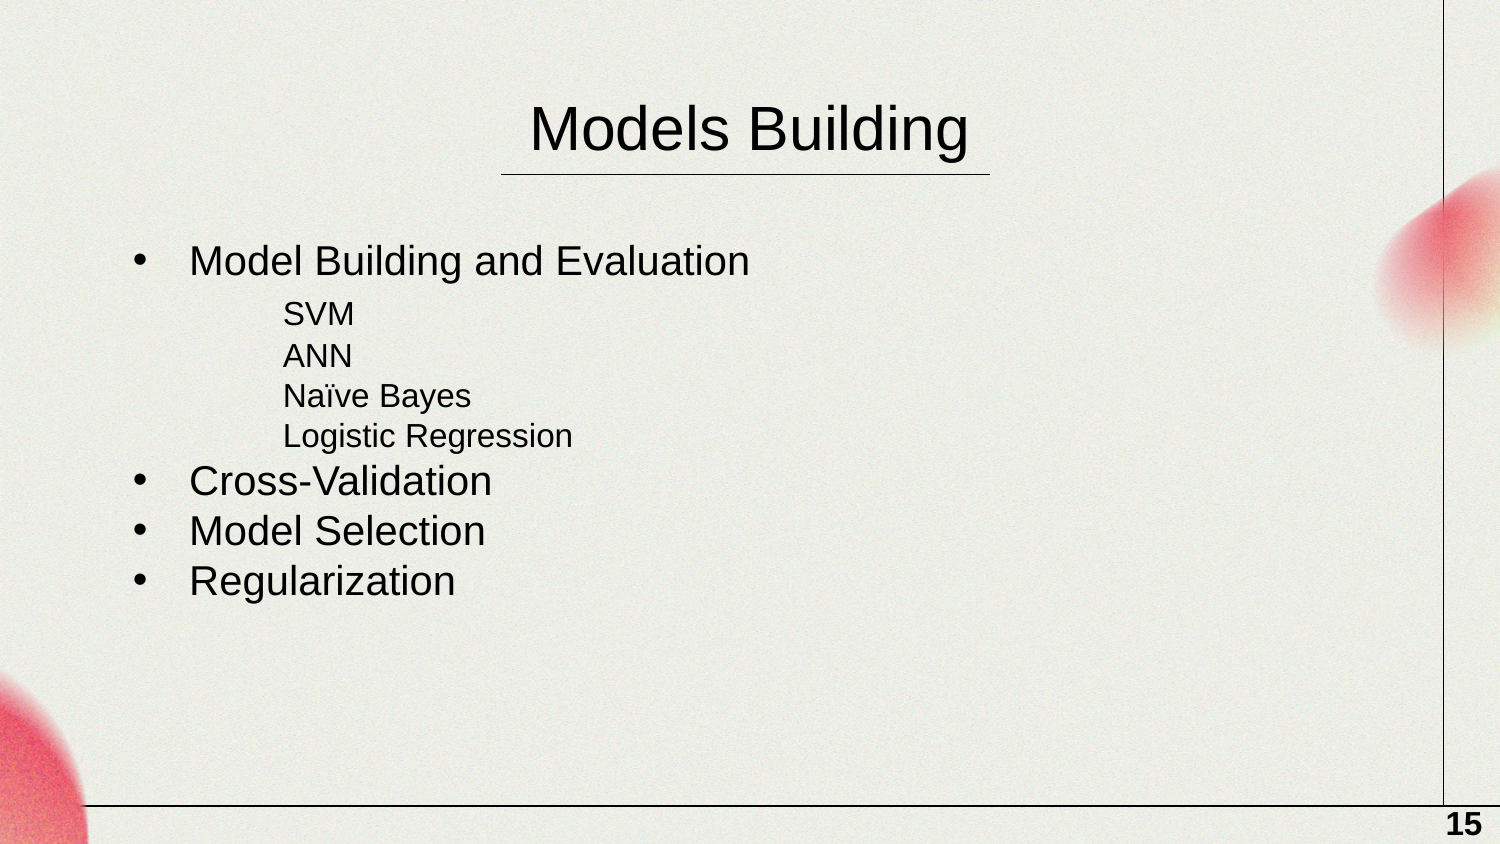

# Models Building
Model Building and Evaluation
	SVM
	ANN
	Naïve Bayes
	Logistic Regression
Cross-Validation
Model Selection
Regularization
15